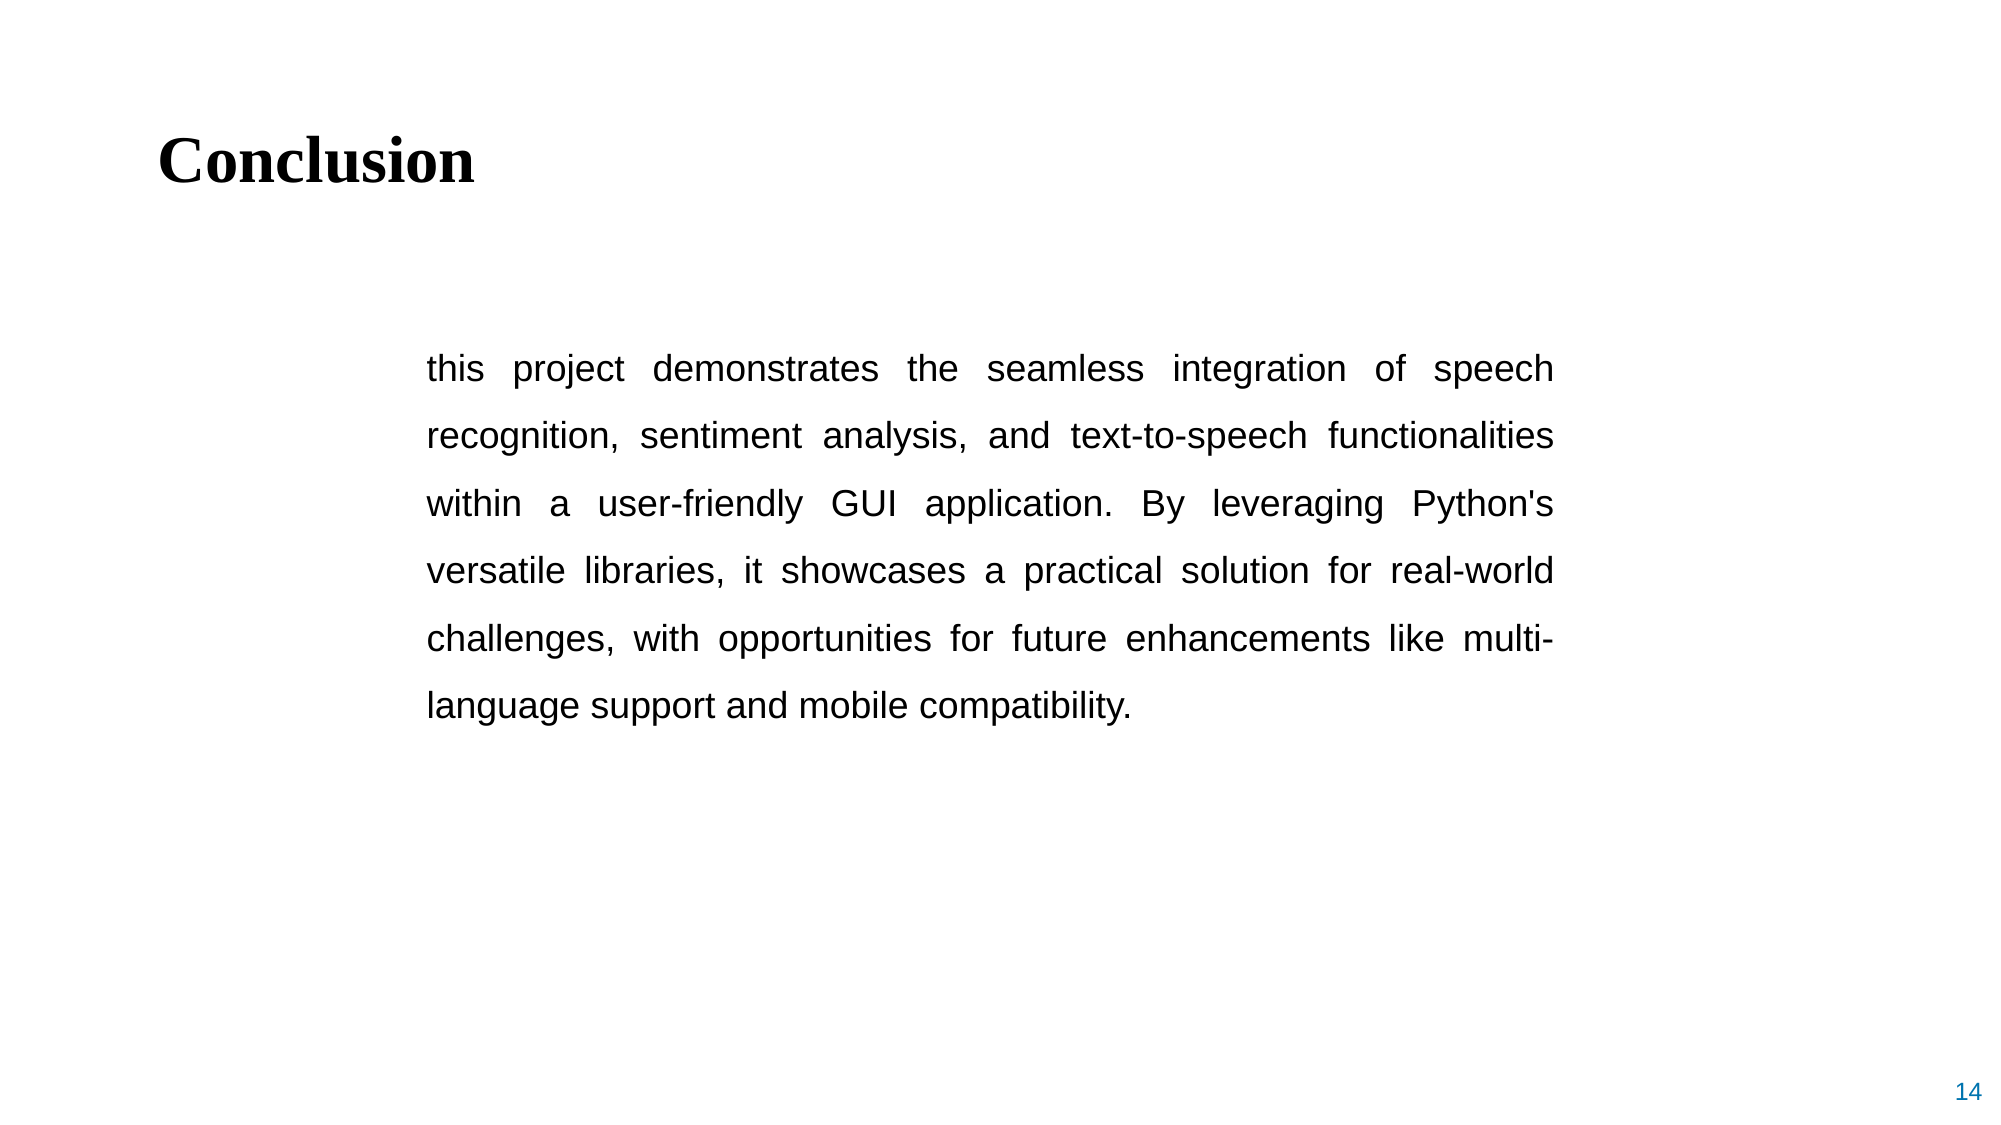

Conclusion
this project demonstrates the seamless integration of speech recognition, sentiment analysis, and text-to-speech functionalities within a user-friendly GUI application. By leveraging Python's versatile libraries, it showcases a practical solution for real-world challenges, with opportunities for future enhancements like multi-language support and mobile compatibility.
14